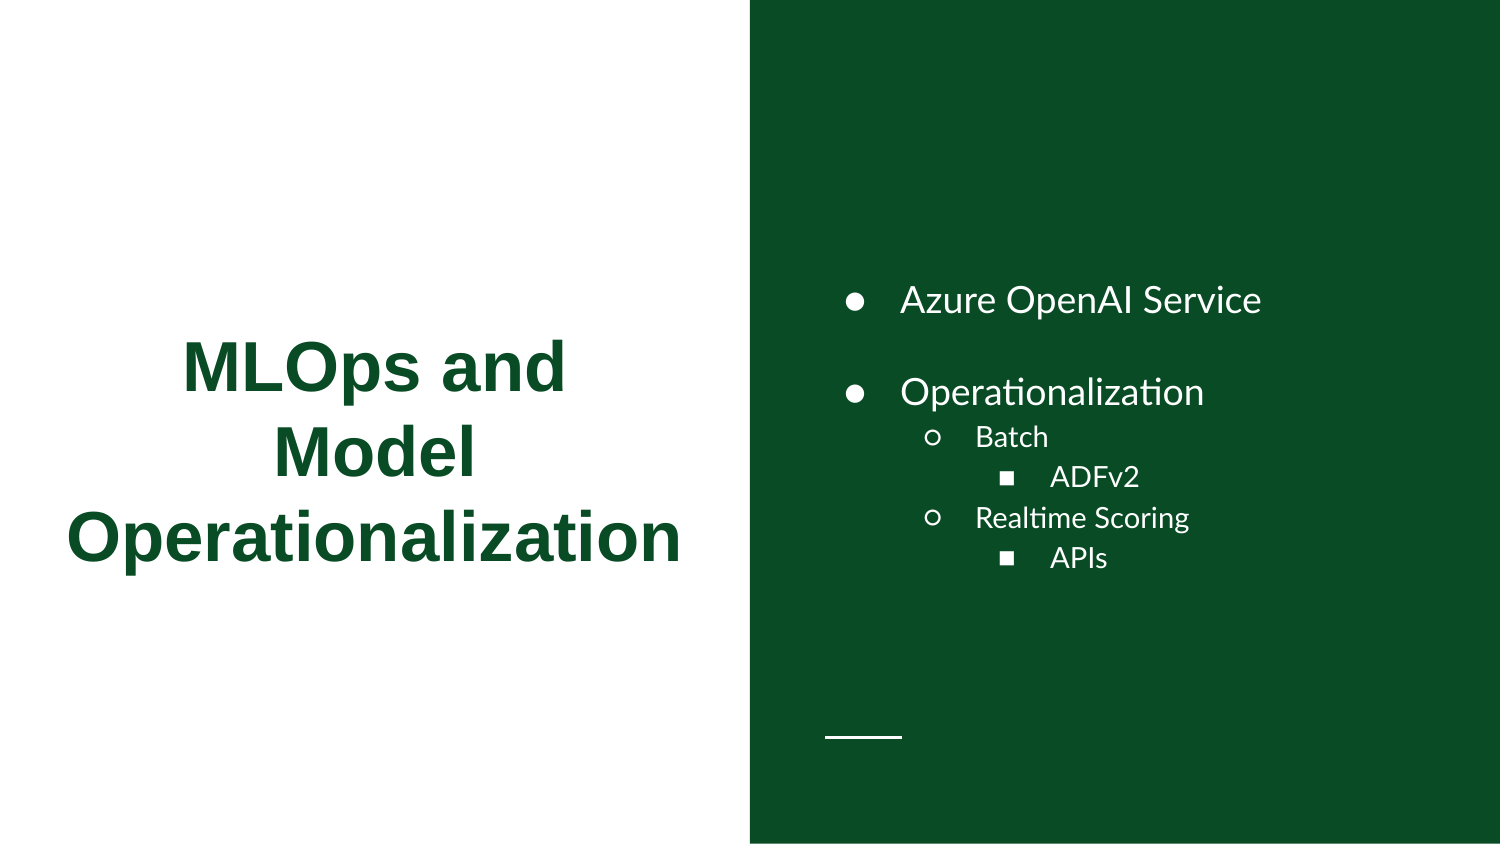

Azure OpenAI Service

Operationalization
Batch
ADFv2
Realtime Scoring
APIs
# MLOps and Model Operationalization